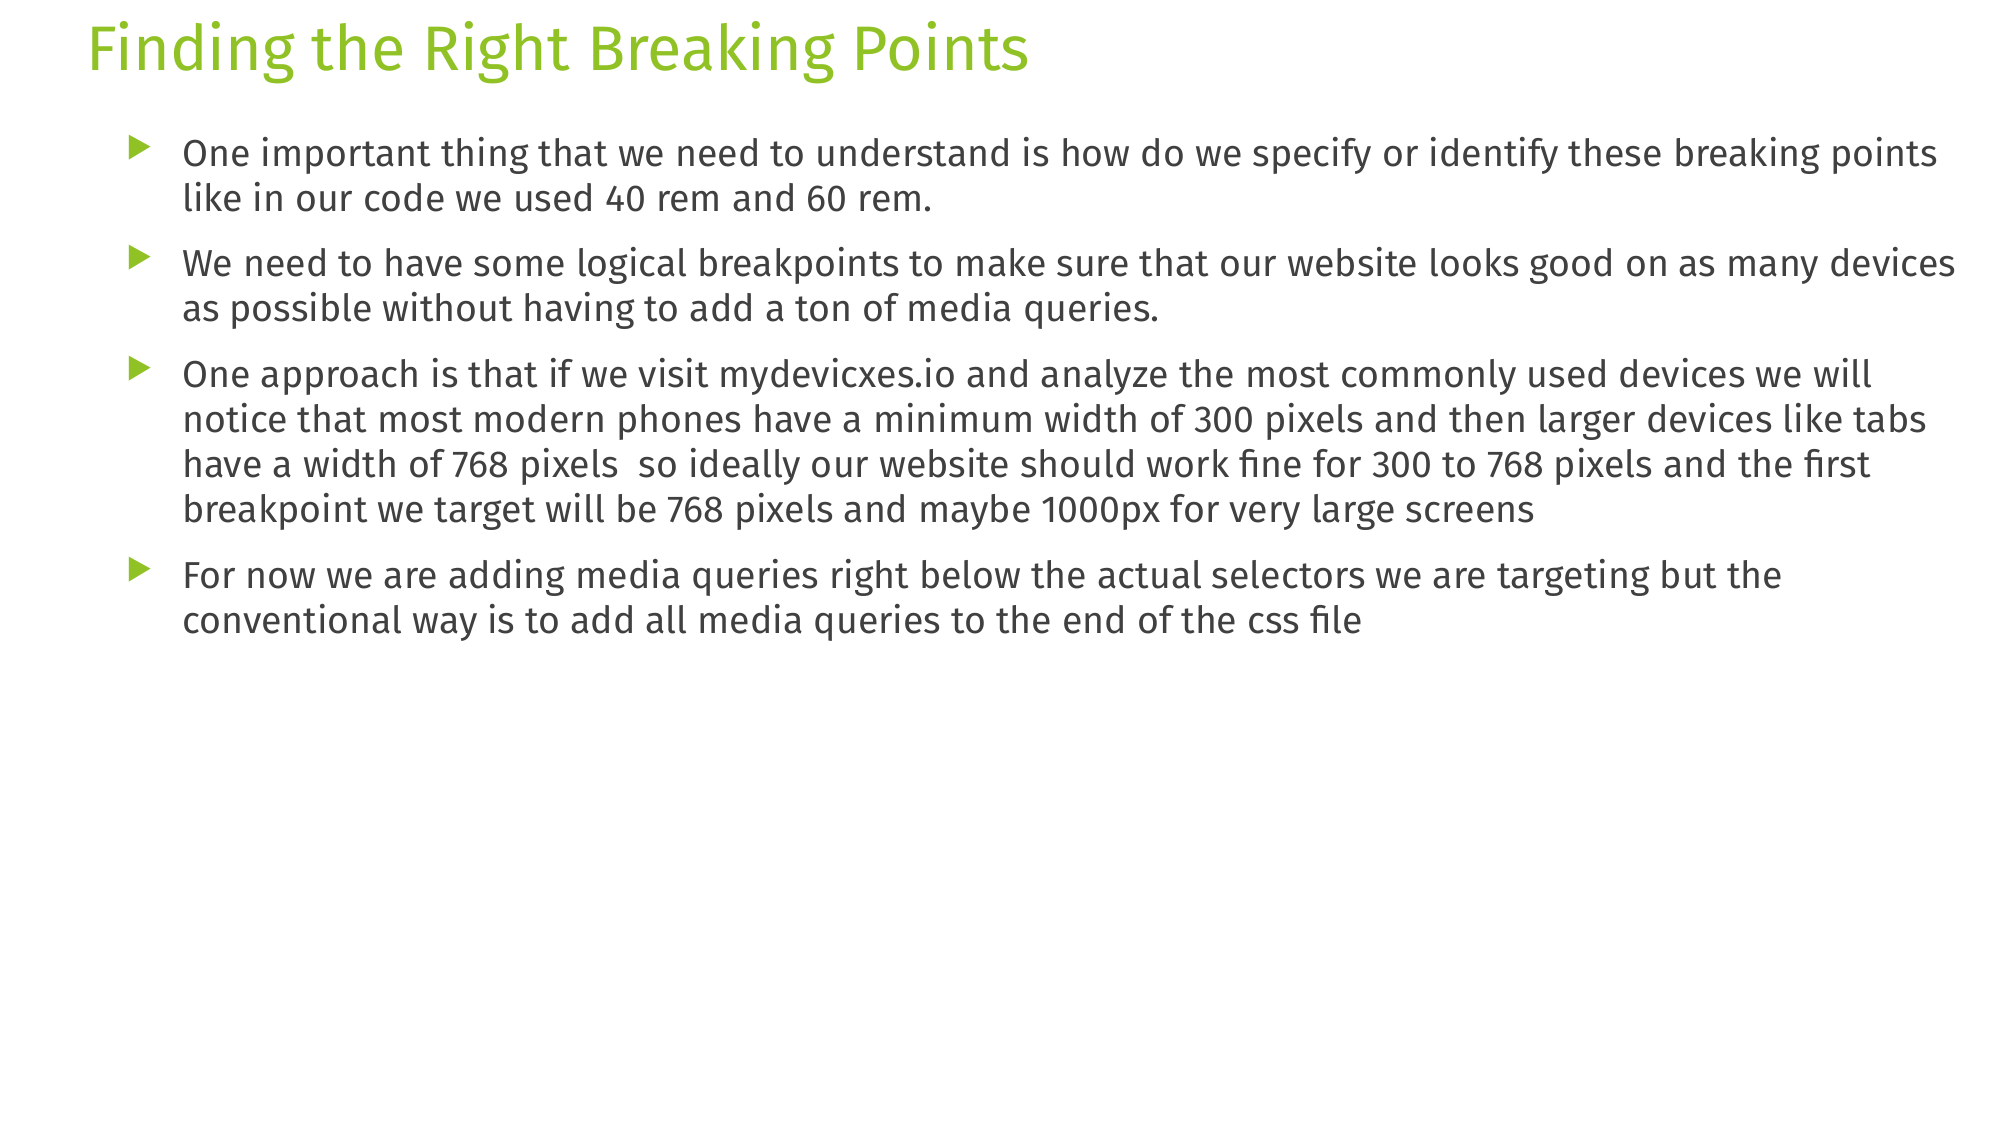

# Finding the Right Breaking Points
One important thing that we need to understand is how do we specify or identify these breaking points like in our code we used 40 rem and 60 rem.
We need to have some logical breakpoints to make sure that our website looks good on as many devices as possible without having to add a ton of media queries.
One approach is that if we visit mydevicxes.io and analyze the most commonly used devices we will notice that most modern phones have a minimum width of 300 pixels and then larger devices like tabs have a width of 768 pixels  so ideally our website should work fine for 300 to 768 pixels and the first breakpoint we target will be 768 pixels and maybe 1000px for very large screens
For now we are adding media queries right below the actual selectors we are targeting but the conventional way is to add all media queries to the end of the css file